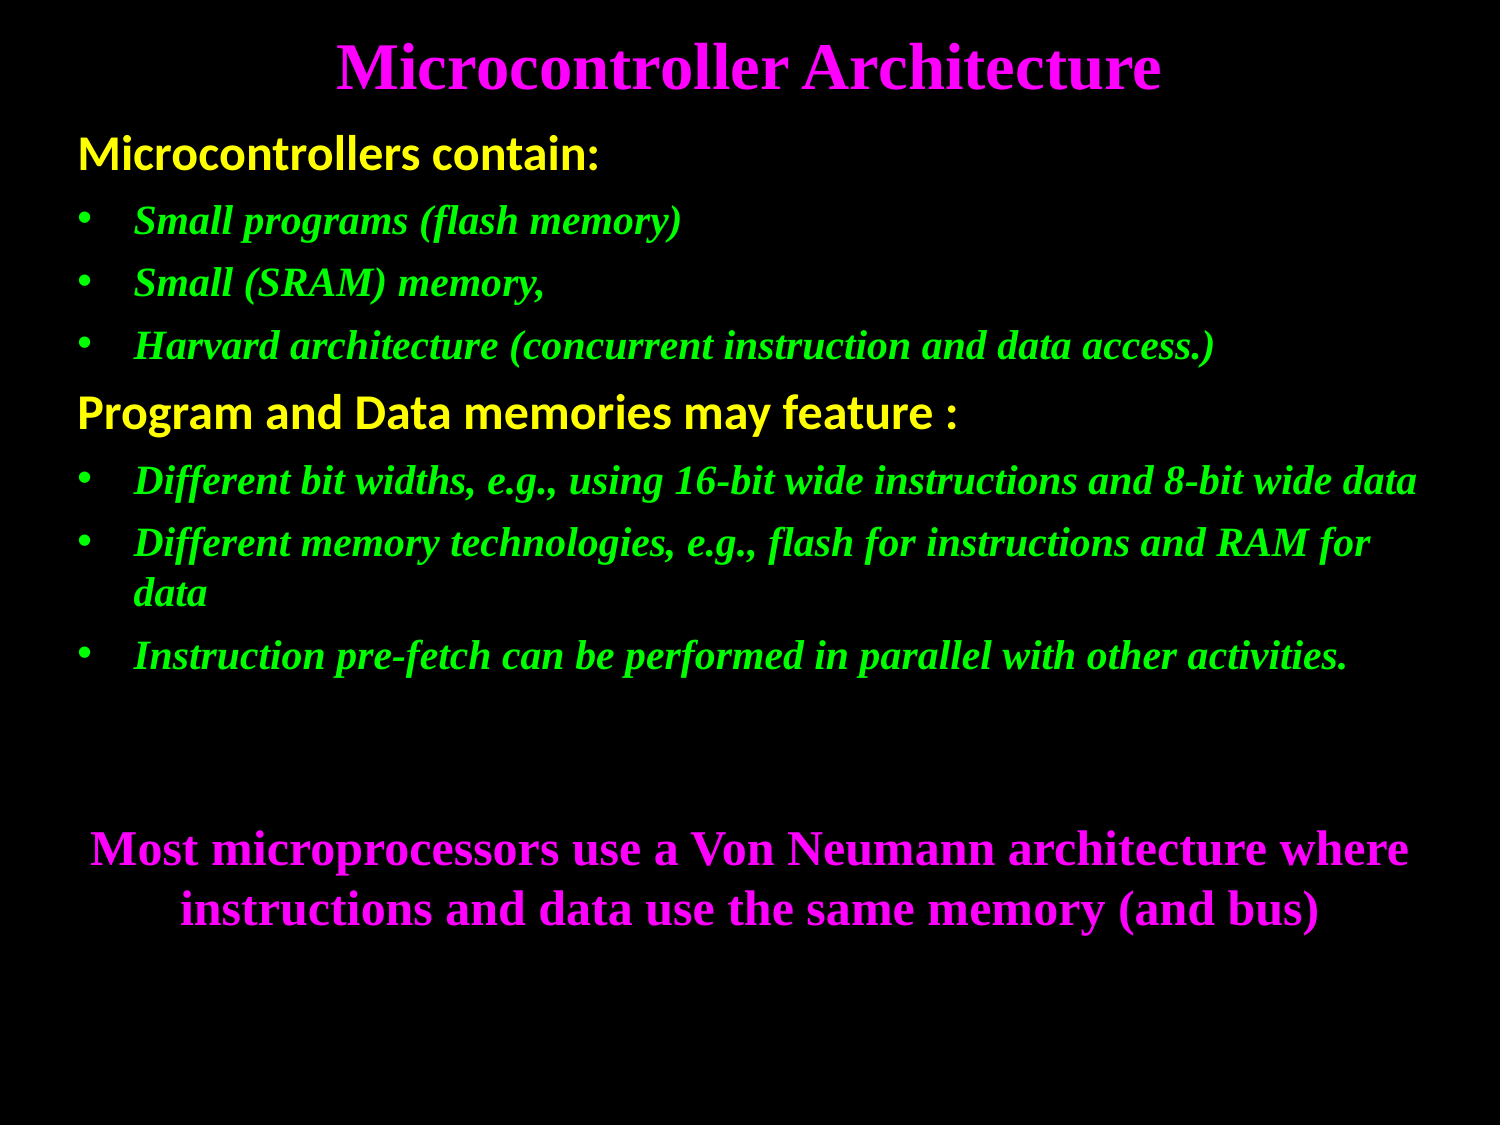

# Microcontroller Architecture
Microcontrollers contain:
Small programs (flash memory)
Small (SRAM) memory,
Harvard architecture (concurrent instruction and data access.)
Program and Data memories may feature :
Different bit widths, e.g., using 16-bit wide instructions and 8-bit wide data
Different memory technologies, e.g., flash for instructions and RAM for data
Instruction pre-fetch can be performed in parallel with other activities.

Most microprocessors use a Von Neumann architecture where instructions and data use the same memory (and bus)